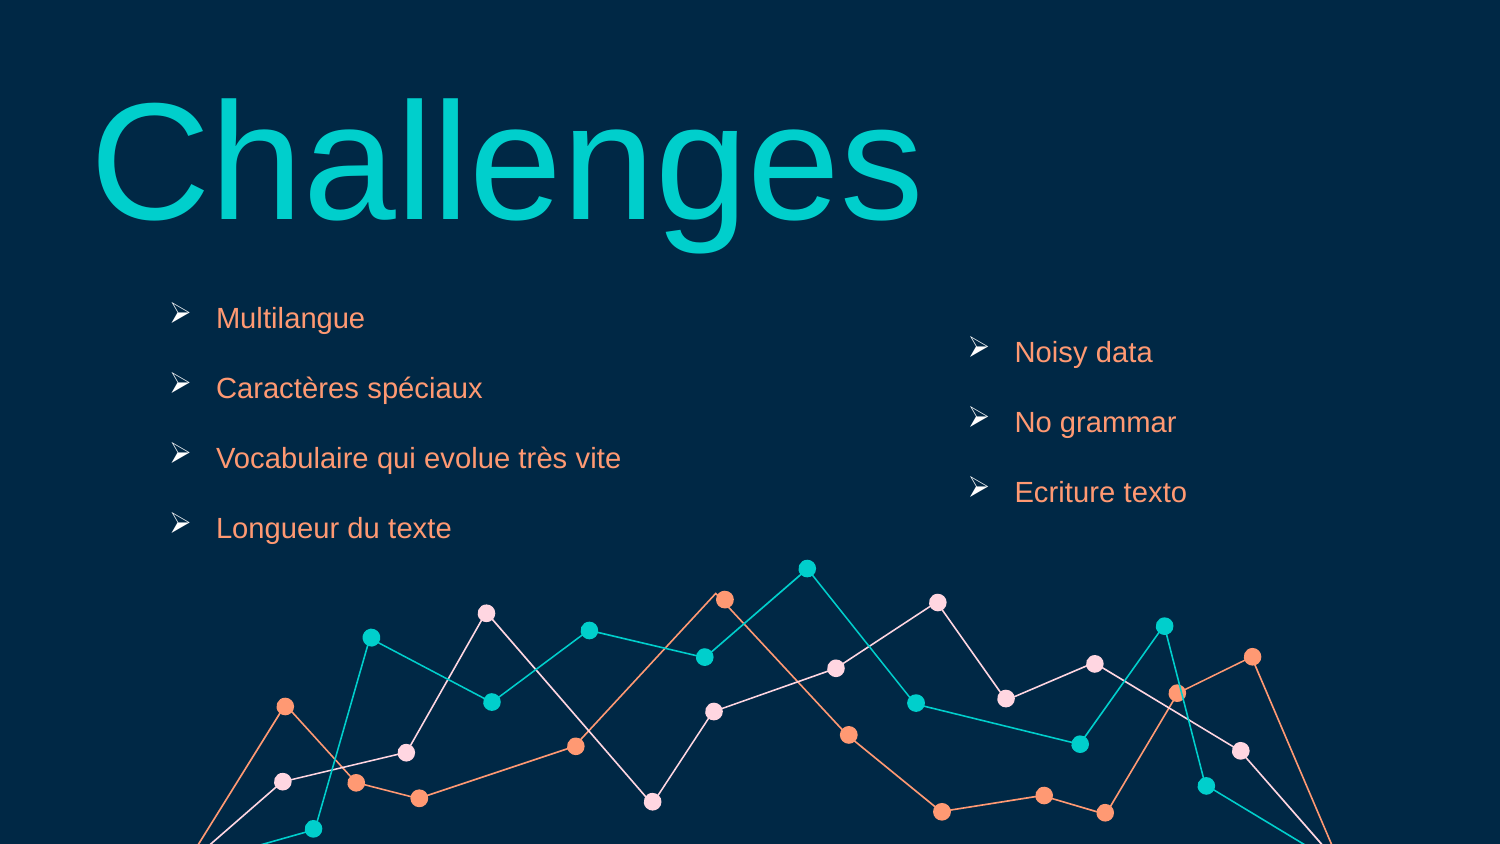

Challenges
Multilangue
Caractères spéciaux
Vocabulaire qui evolue très vite
Longueur du texte

Noisy data

No grammar

Ecriture texto